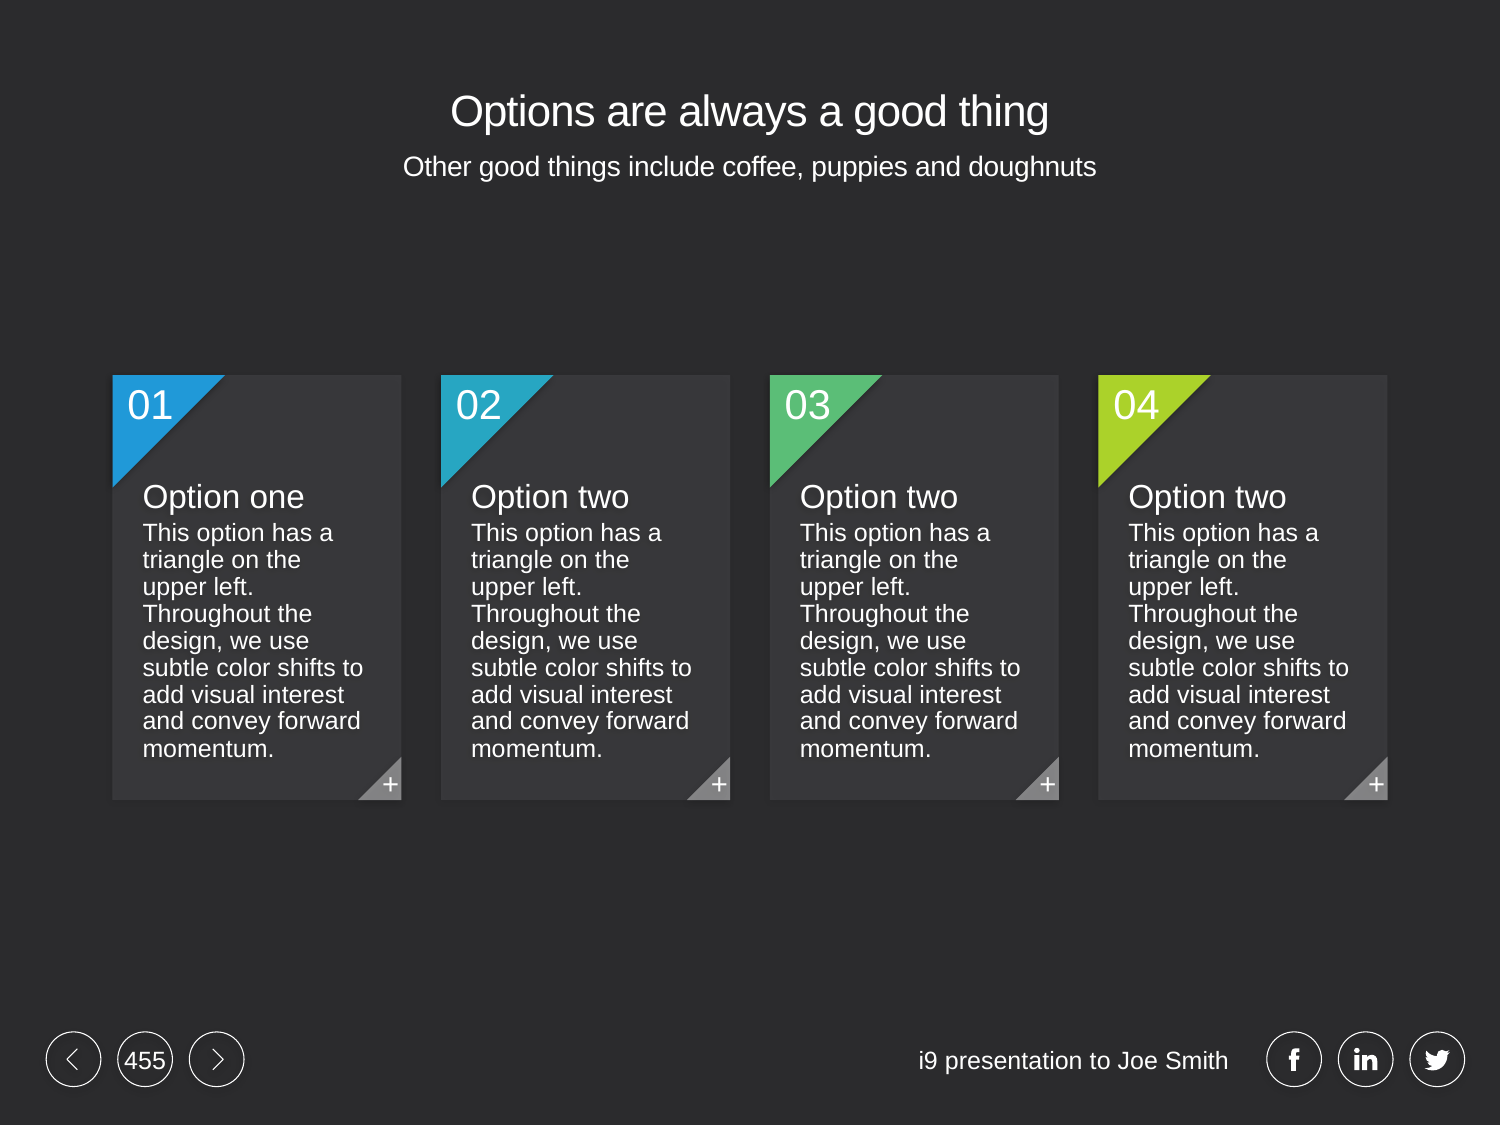

# Options are always a good thing
Other good things include coffee, puppies and doughnuts
01
Option one
This option has a triangle on the upper left. Throughout the design, we use subtle color shifts to add visual interest and convey forward momentum.
02
Option two
This option has a triangle on the upper left. Throughout the design, we use subtle color shifts to add visual interest and convey forward momentum.
03
Option two
This option has a triangle on the upper left. Throughout the design, we use subtle color shifts to add visual interest and convey forward momentum.
04
Option two
This option has a triangle on the upper left. Throughout the design, we use subtle color shifts to add visual interest and convey forward momentum.
+
+
+
+